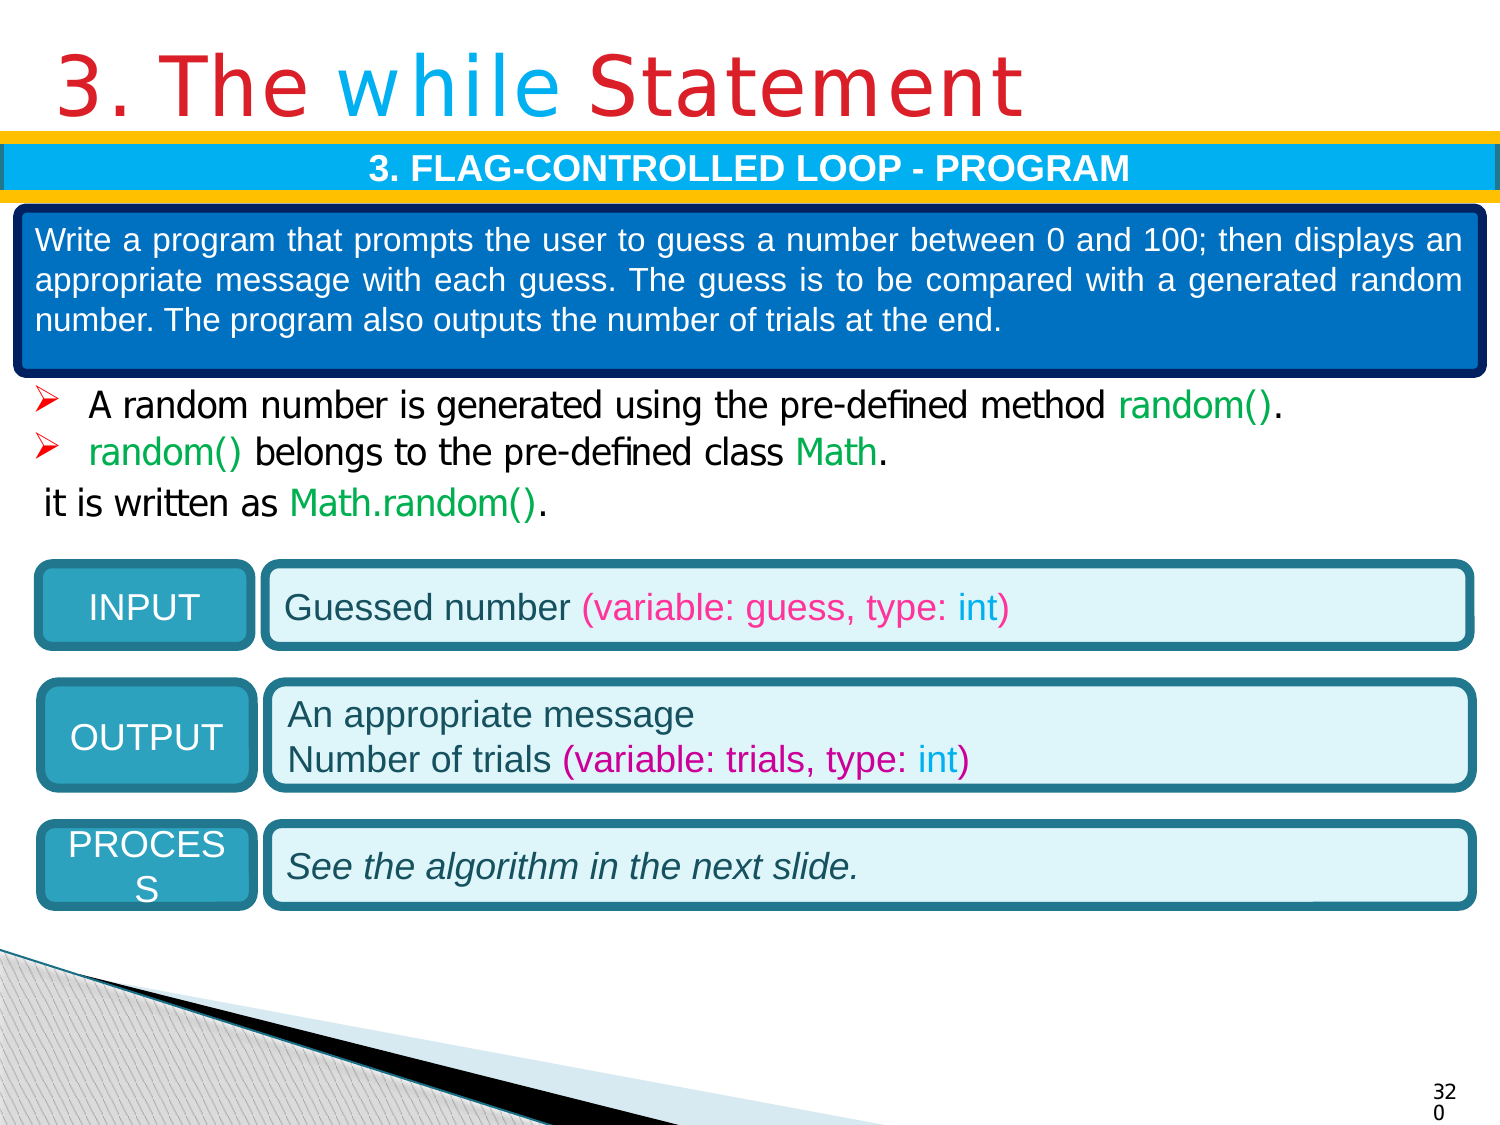

# 3. The while Statement
3. FLAG-CONTROLLED LOOP - PROGRAM
Write a program that prompts the user to guess a number between 0 and 100; then displays an appropriate message with each guess. The guess is to be compared with a generated random number. The program also outputs the number of trials at the end.

A random number is generated using the pre-defined method random().
random() belongs to the pre-defined class Math.
 it is written as Math.random().
INPUT
Guessed number (variable: guess, type: int)
OUTPUT
An appropriate message
Number of trials (variable: trials, type: int)
PROCESS
See the algorithm in the next slide.
320